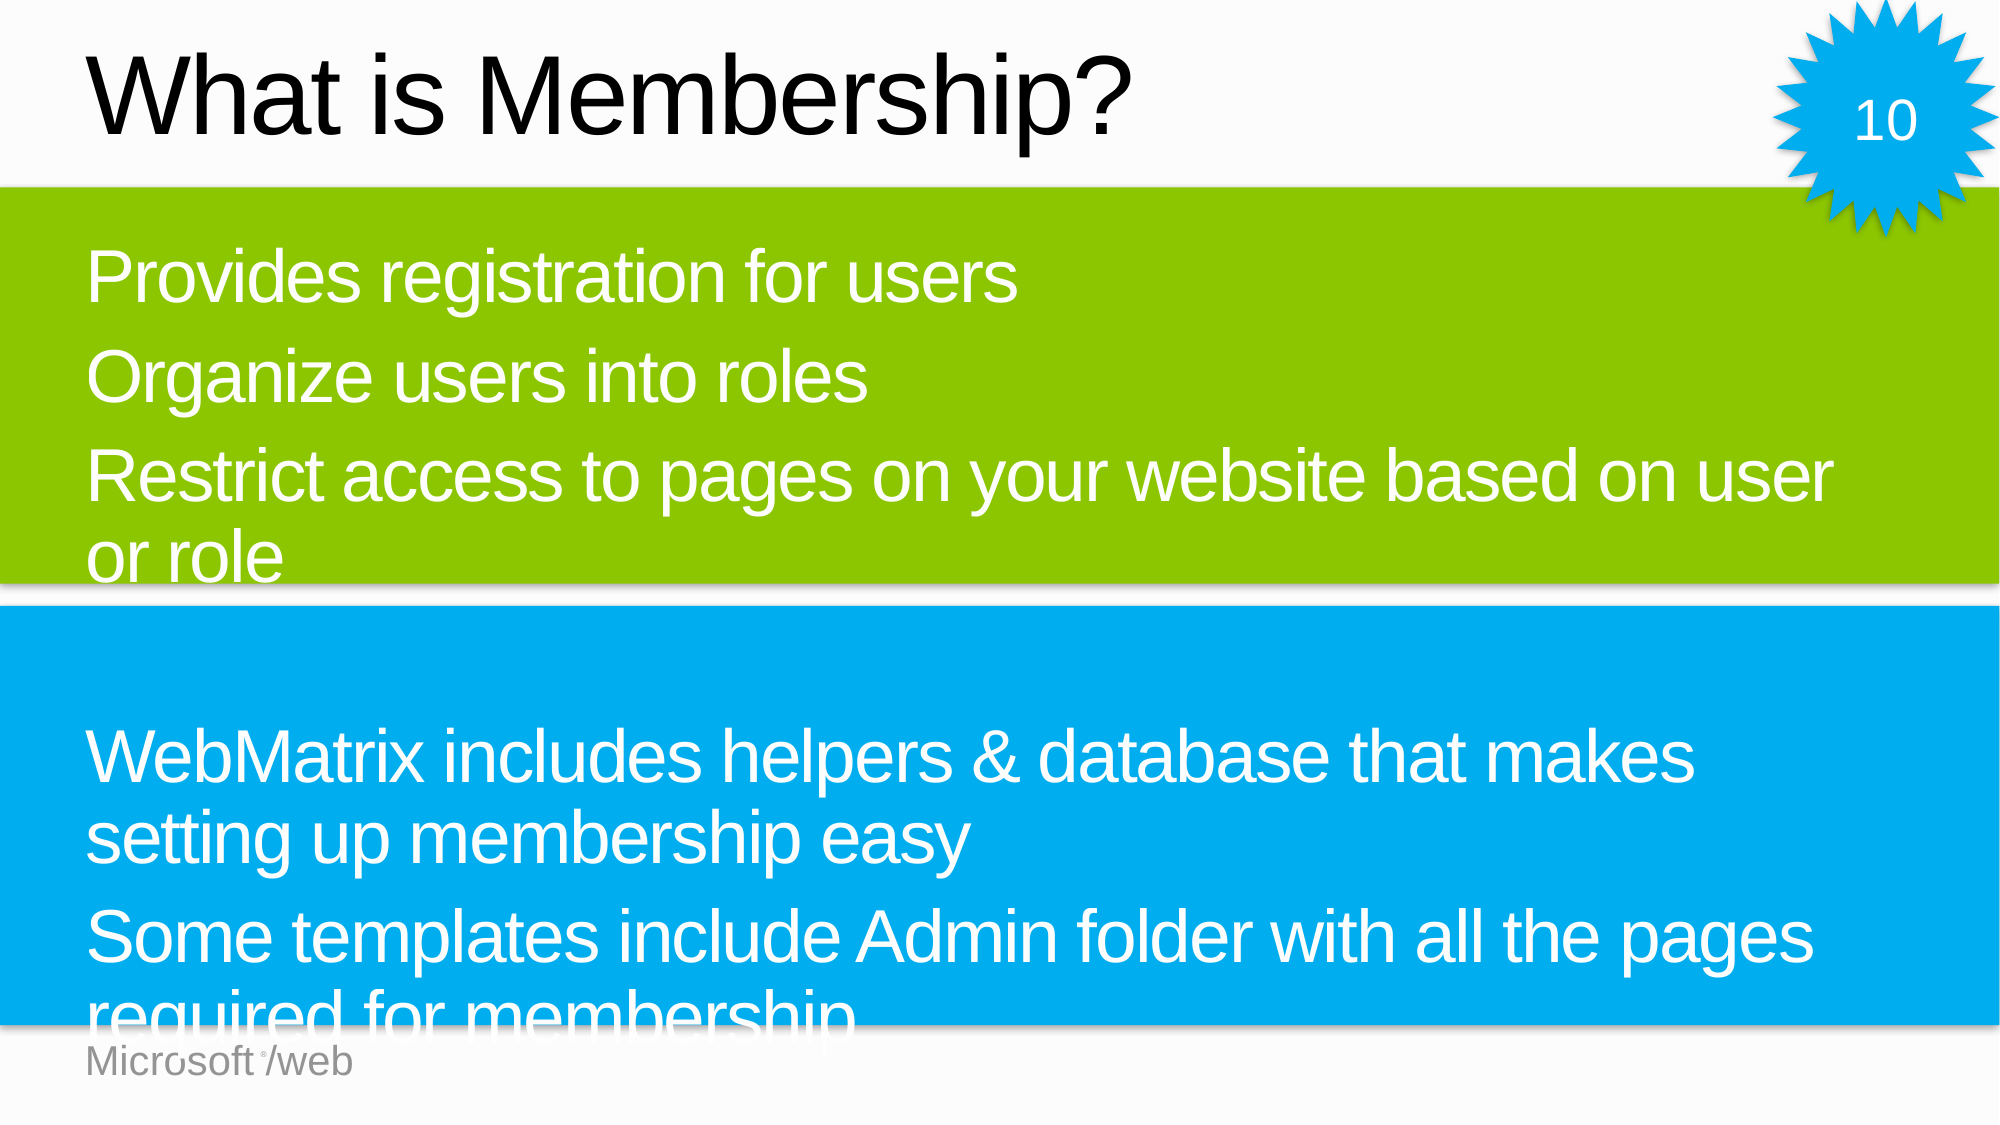

10
# What is Membership?

Provides registration for users
Organize users into roles
Restrict access to pages on your website based on user or role

WebMatrix includes helpers & database that makes setting up membership easy
Some templates include Admin folder with all the pages required for membership